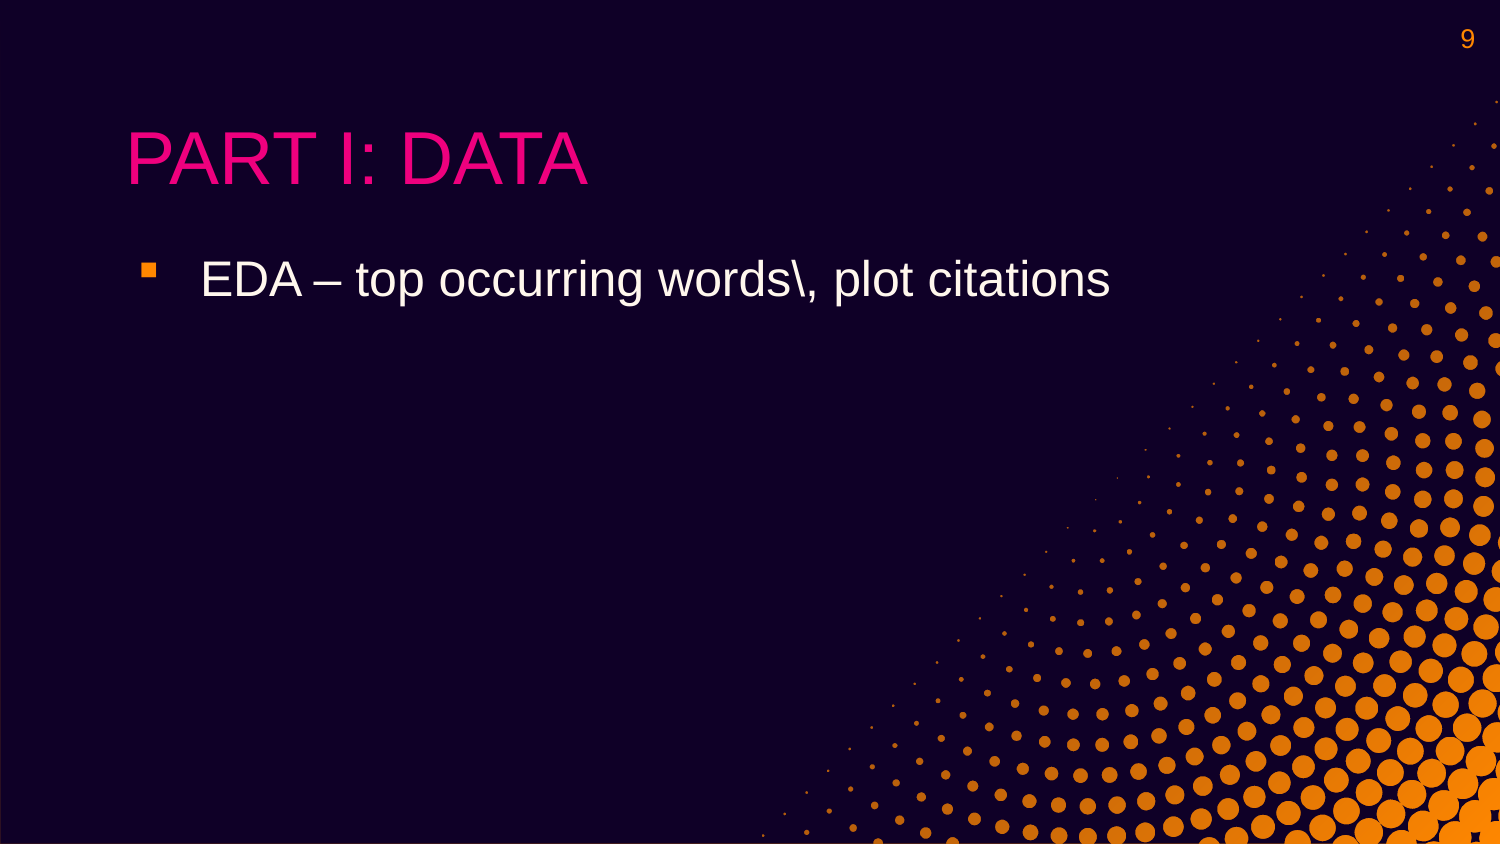

9
# PART I: DATA
EDA – top occurring words\, plot citations